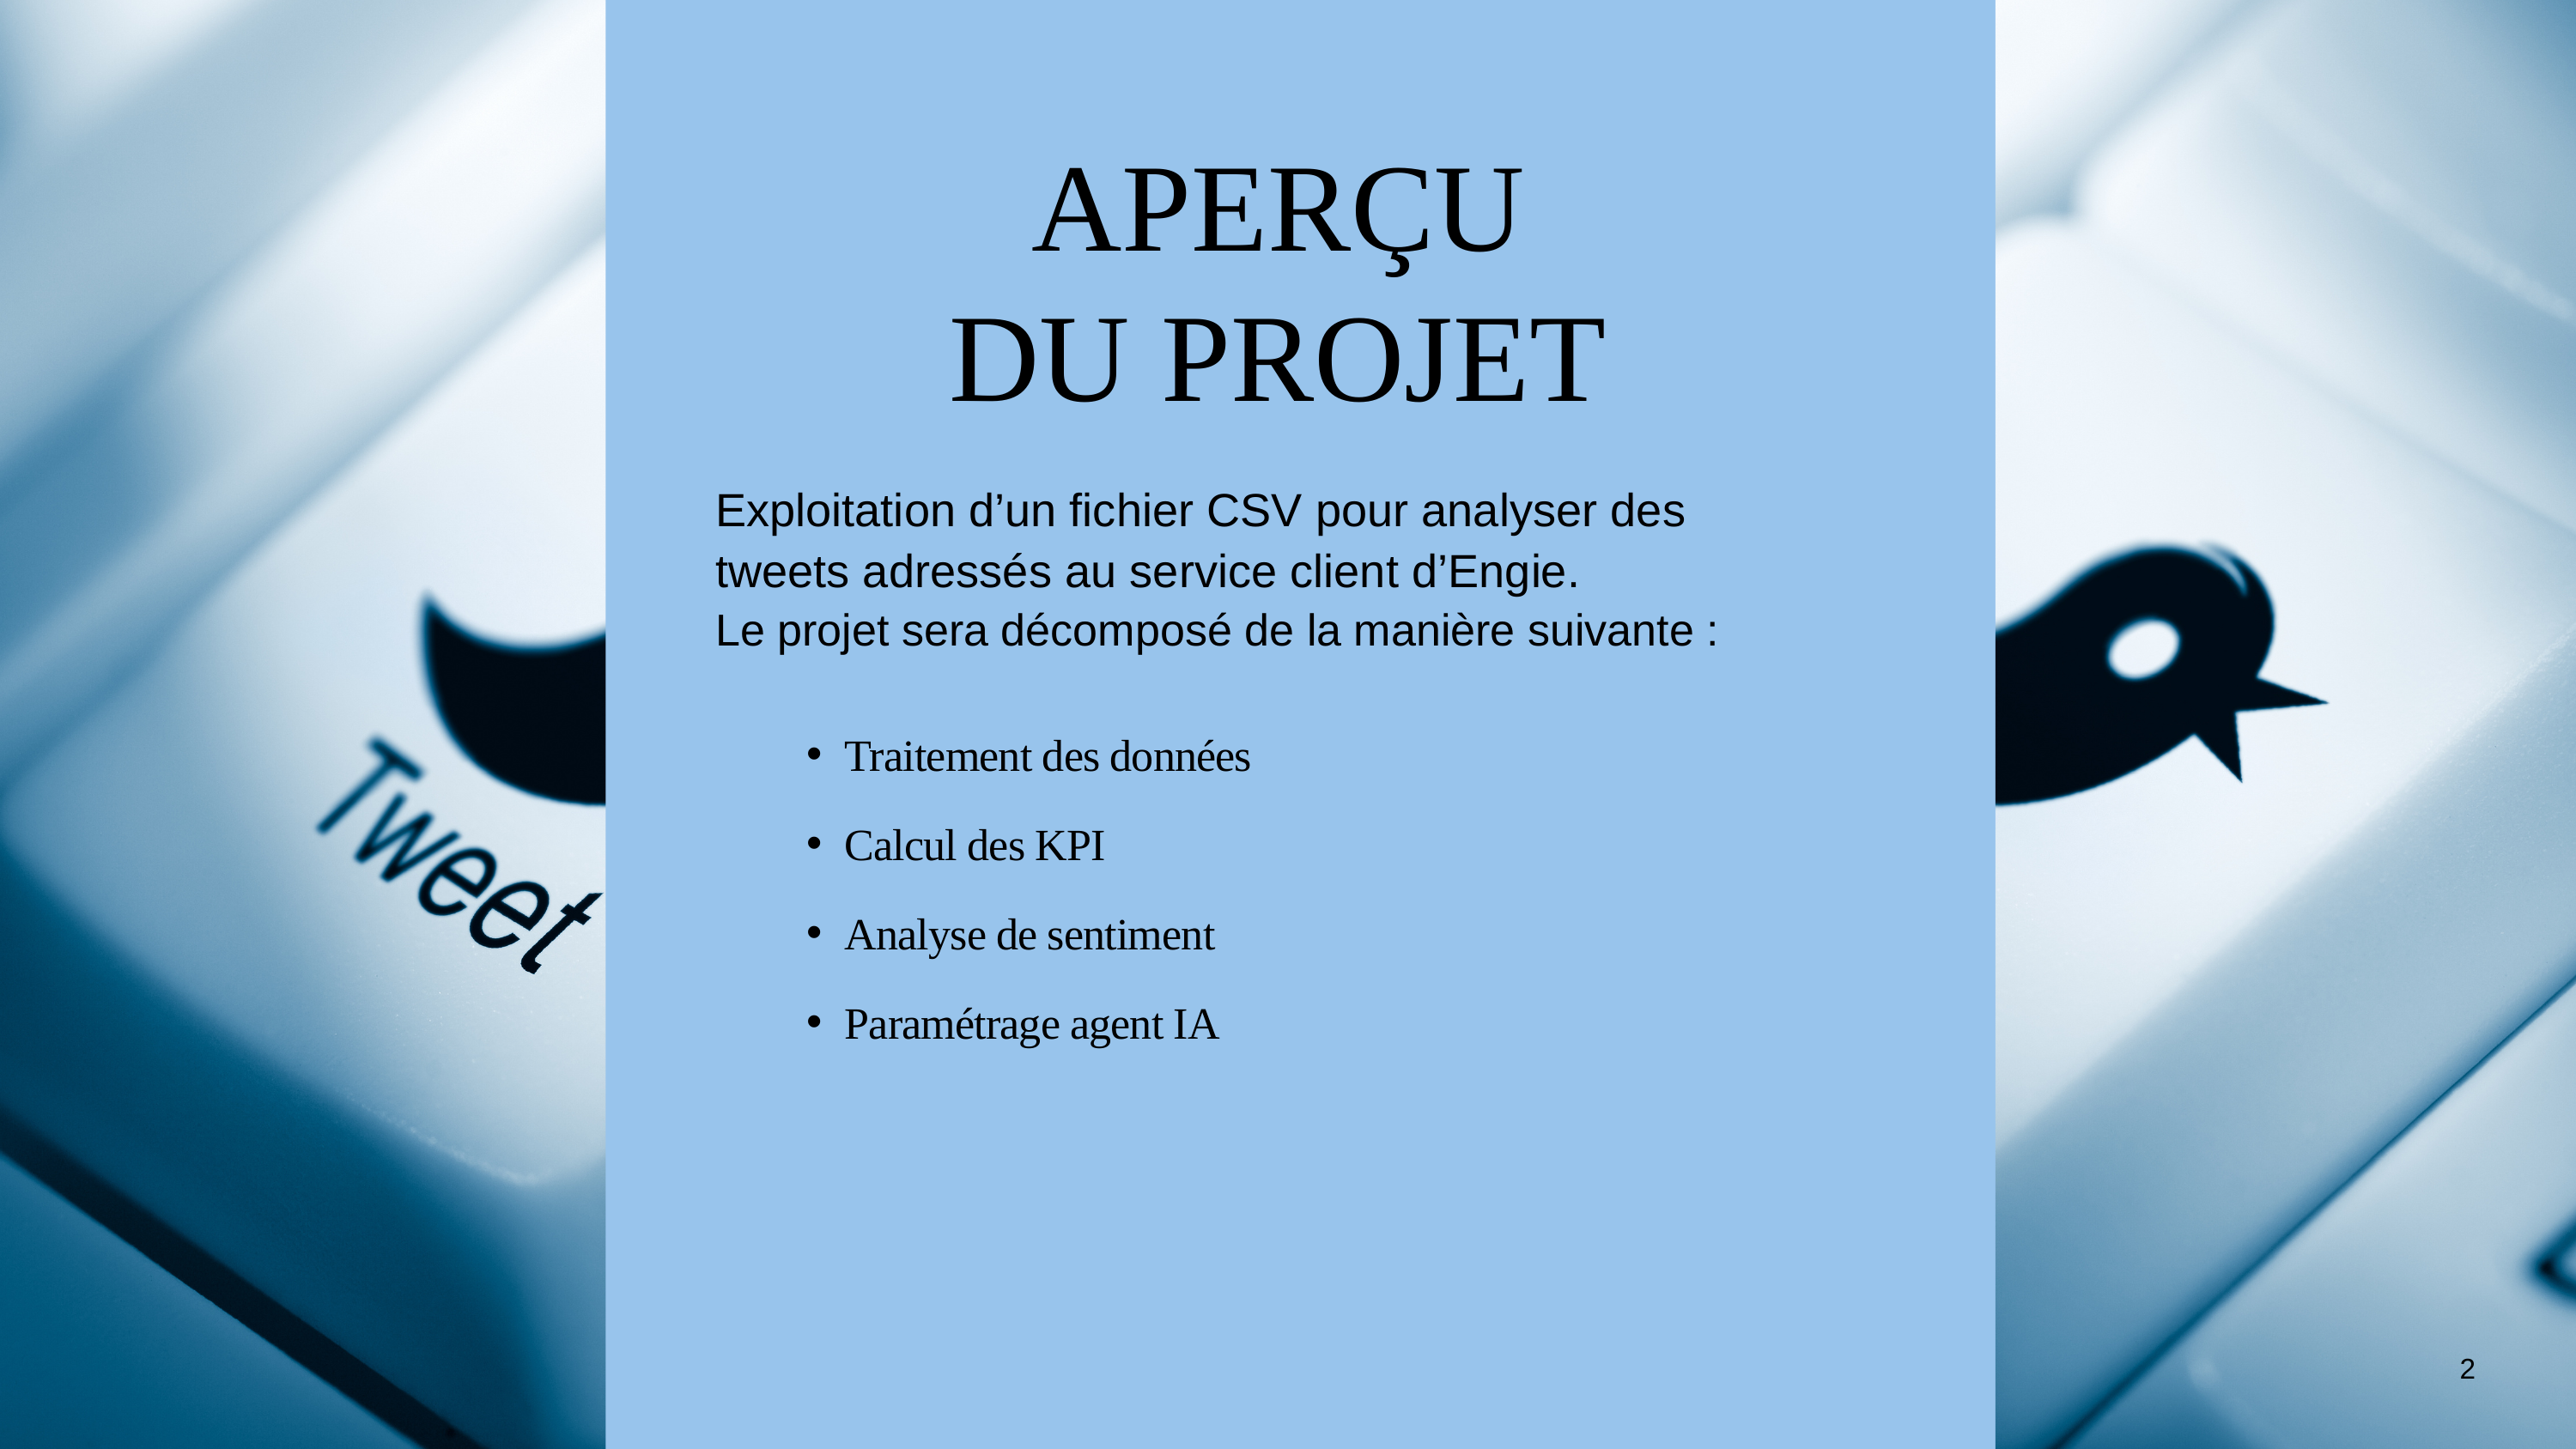

APERÇU
DU PROJET

Exploitation d’un fichier CSV pour analyser des tweets adressés au service client d’Engie.
Le projet sera décomposé de la manière suivante :
Traitement des données
Calcul des KPI
Analyse de sentiment
Paramétrage agent IA

2